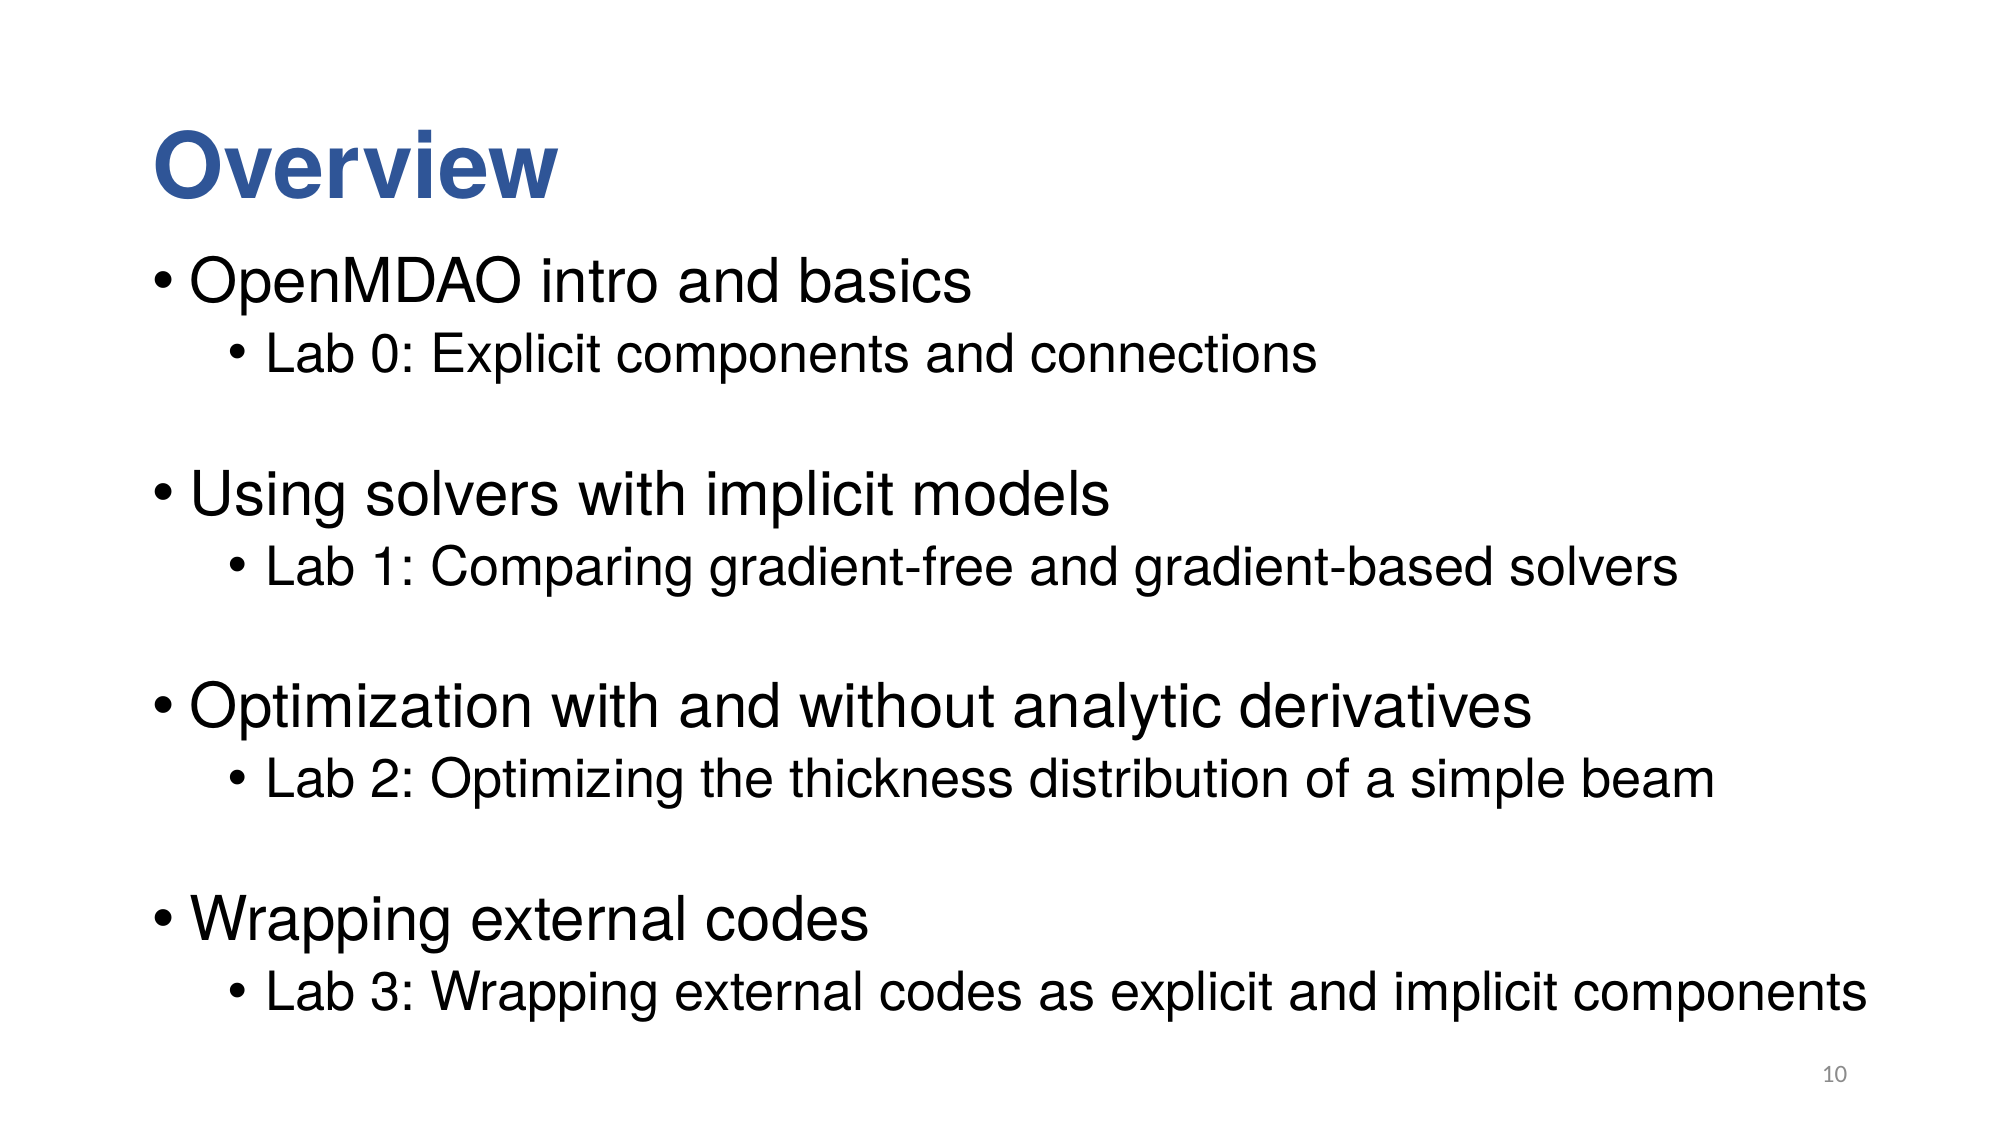

# Overview
OpenMDAO intro and basics
Lab 0: Explicit components and connections
Using solvers with implicit models
Lab 1: Comparing gradient-free and gradient-based solvers
Optimization with and without analytic derivatives
Lab 2: Optimizing the thickness distribution of a simple beam
Wrapping external codes
Lab 3: Wrapping external codes as explicit and implicit components

10